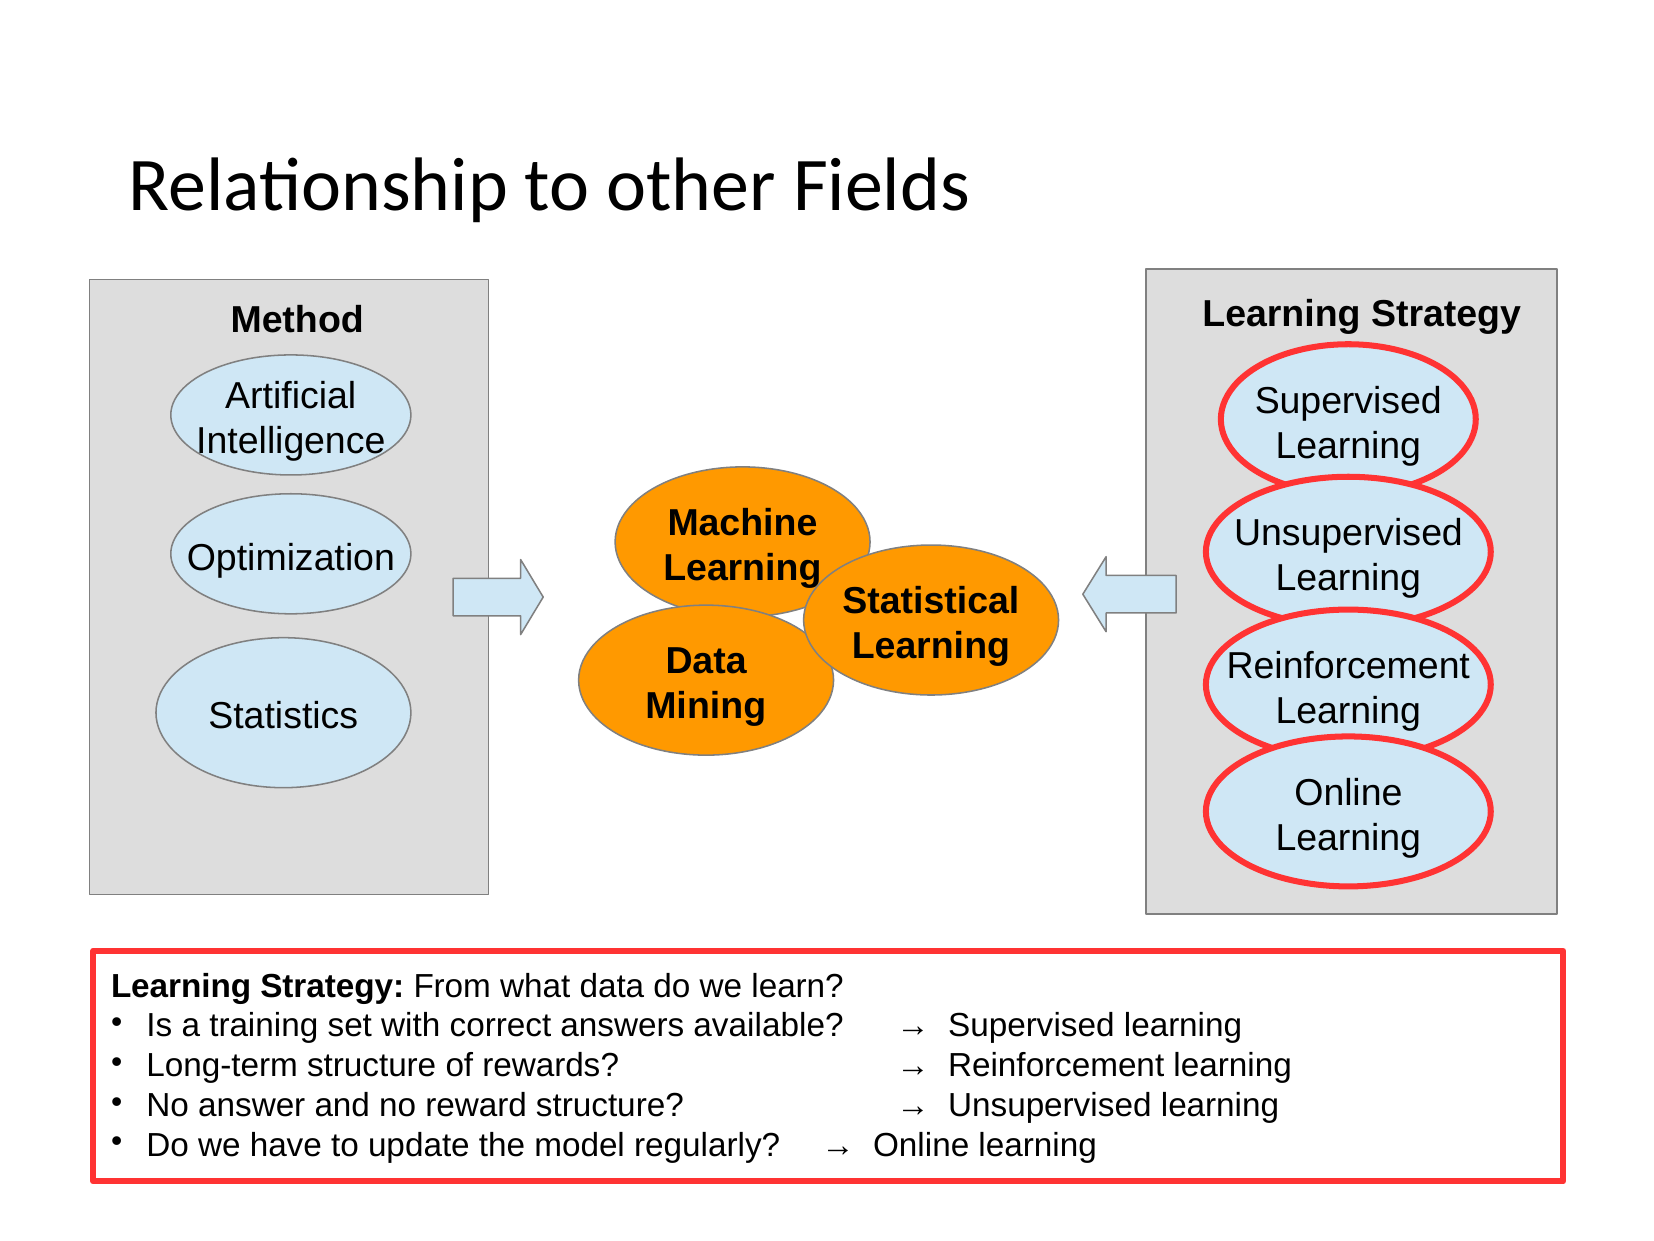

# Relationship to other Fields

Learning Strategy

Method
Supervised
Learning
Artificial
Intelligence
Machine
Learning
Unsupervised
Learning
Optimization
Statistical
Learning

Data
Mining
Reinforcement
Learning
Statistics
Online
Learning
Learning Strategy: From what data do we learn?
Is a training set with correct answers available? 	→  Supervised learning
Long-term structure of rewards? 				→  Reinforcement learning
No answer and no reward structure? 			→  Unsupervised learning
Do we have to update the model regularly? 	→  Online learning